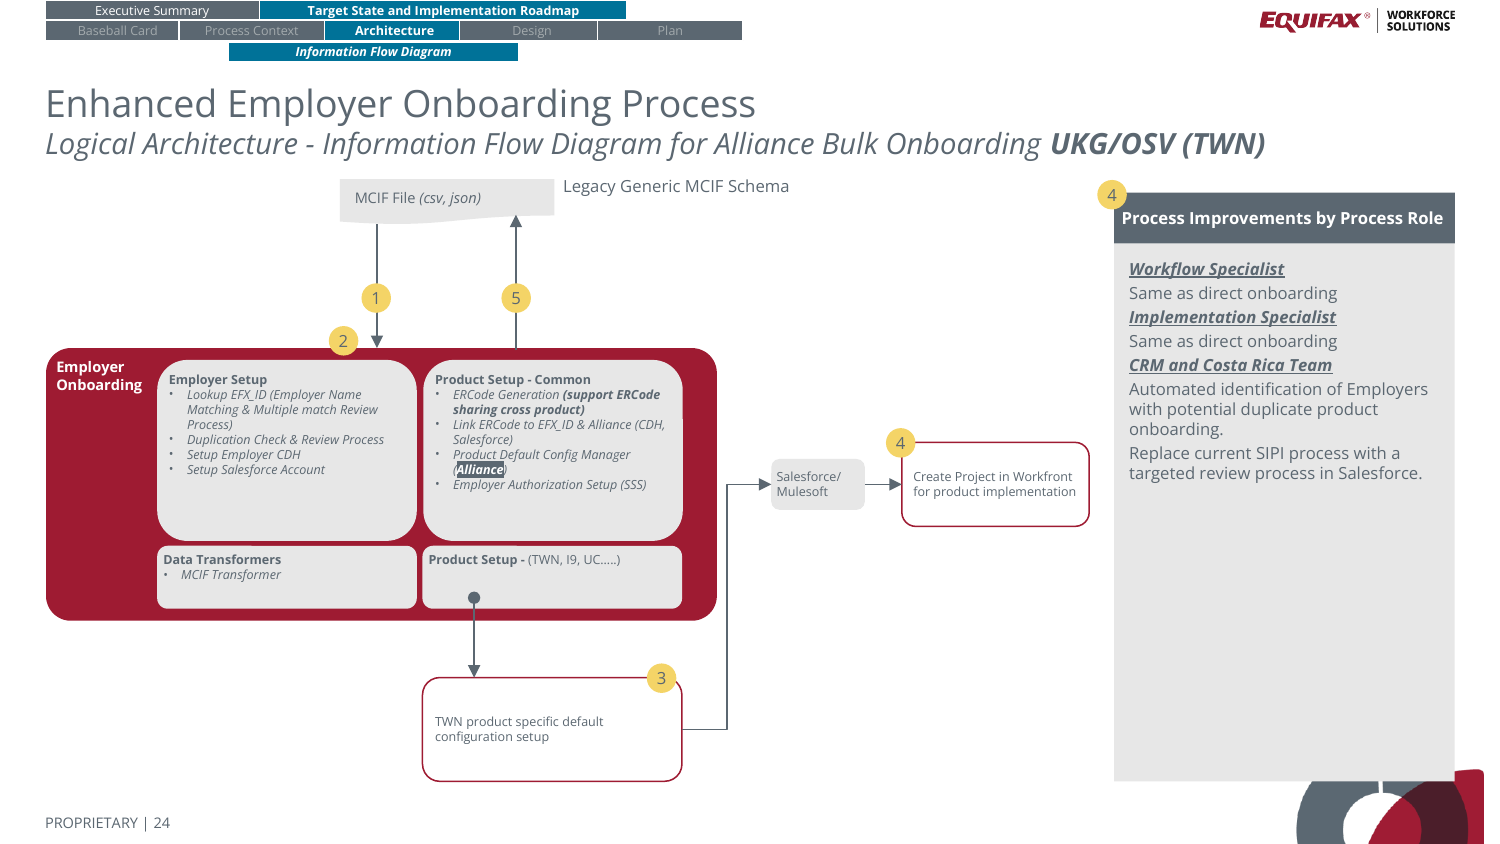

Executive Summary
Target State and Implementation Roadmap
Baseball Card
Process Context
Architecture
Design
Plan
Information Flow Diagram
# Enhanced Employer Onboarding Process
Logical Architecture - Information Flow Diagram for Alliance Bulk Onboarding UKG/OSV (TWN)
Legacy Generic MCIF Schema
MCIF File (csv, json)
4
Process Improvements by Process Role

Workflow Specialist
Same as direct onboarding
Implementation Specialist
Same as direct onboarding
CRM and Costa Rica Team
Automated identification of Employers with potential duplicate product onboarding.
Replace current SIPI process with a targeted review process in Salesforce.
1
5
2
Employer
Onboarding

Employer Setup
Lookup EFX_ID (Employer Name Matching & Multiple match Review Process)
Duplication Check & Review Process
Setup Employer CDH
Setup Salesforce Account
Product Setup - Common
ERCode Generation (support ERCode sharing cross product)
Link ERCode to EFX_ID & Alliance (CDH, Salesforce)
Product Default Config Manager (Alliance)
Employer Authorization Setup (SSS)
4
Create Project in Workfront for product implementation
Salesforce/
Mulesoft
Product Setup - (TWN, I9, UC…..)

Data Transformers
MCIF Transformer

3
TWN product specific default configuration setup